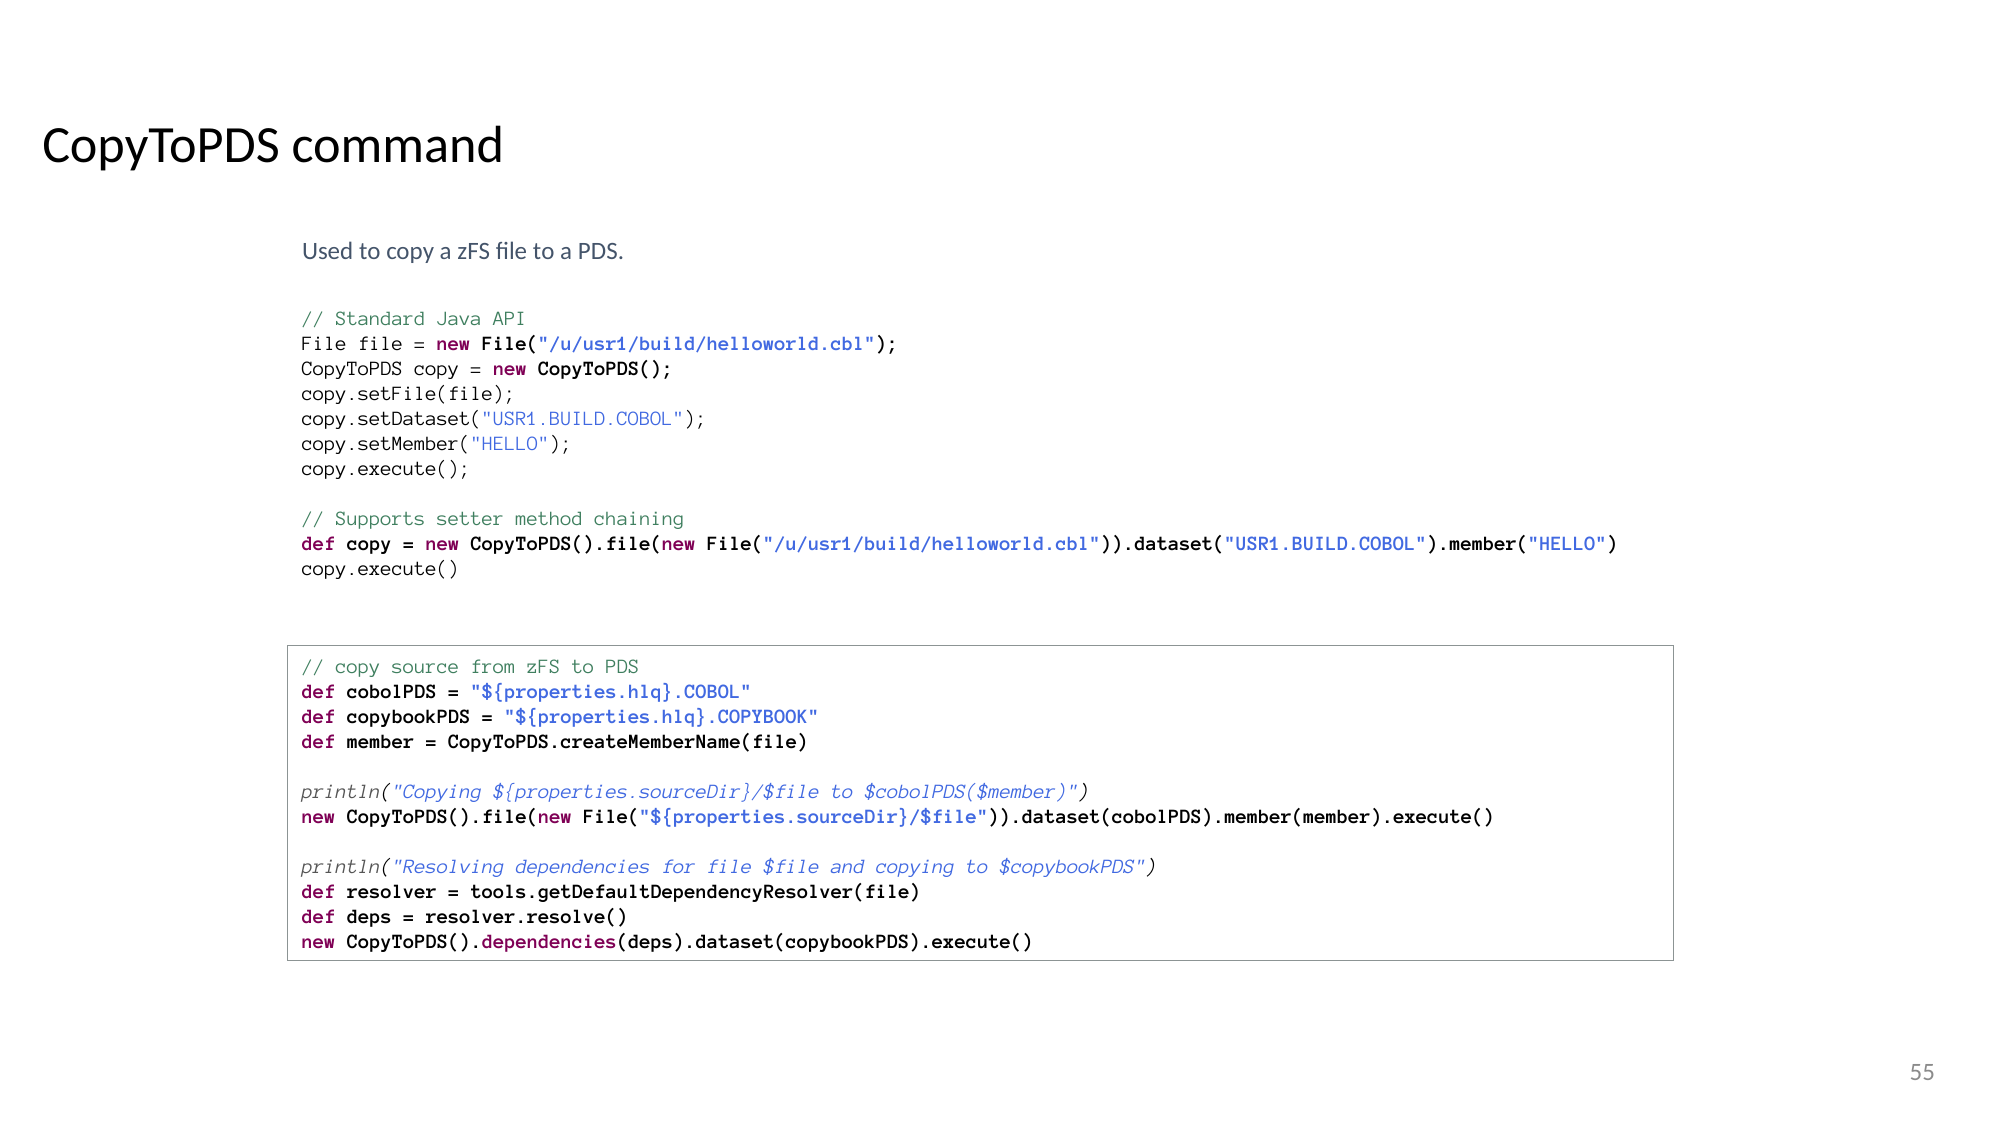

# CopyToPDS command
Used to copy a zFS file to a PDS.
// Standard Java API
File file = new File("/u/usr1/build/helloworld.cbl");
CopyToPDS copy = new CopyToPDS();
copy.setFile(file);
copy.setDataset("USR1.BUILD.COBOL");
copy.setMember("HELLO");
copy.execute();

// Supports setter method chaining
def copy = new CopyToPDS().file(new File("/u/usr1/build/helloworld.cbl")).dataset("USR1.BUILD.COBOL").member("HELLO")
copy.execute()

// copy source from zFS to PDS
def cobolPDS = "${properties.hlq}.COBOL"
def copybookPDS = "${properties.hlq}.COPYBOOK"
def member = CopyToPDS.createMemberName(file)

println("Copying ${properties.sourceDir}/$file to $cobolPDS($member)")
new CopyToPDS().file(new File("${properties.sourceDir}/$file")).dataset(cobolPDS).member(member).execute()

println("Resolving dependencies for file $file and copying to $copybookPDS")
def resolver = tools.getDefaultDependencyResolver(file)
def deps = resolver.resolve()
new CopyToPDS().dependencies(deps).dataset(copybookPDS).execute()
55